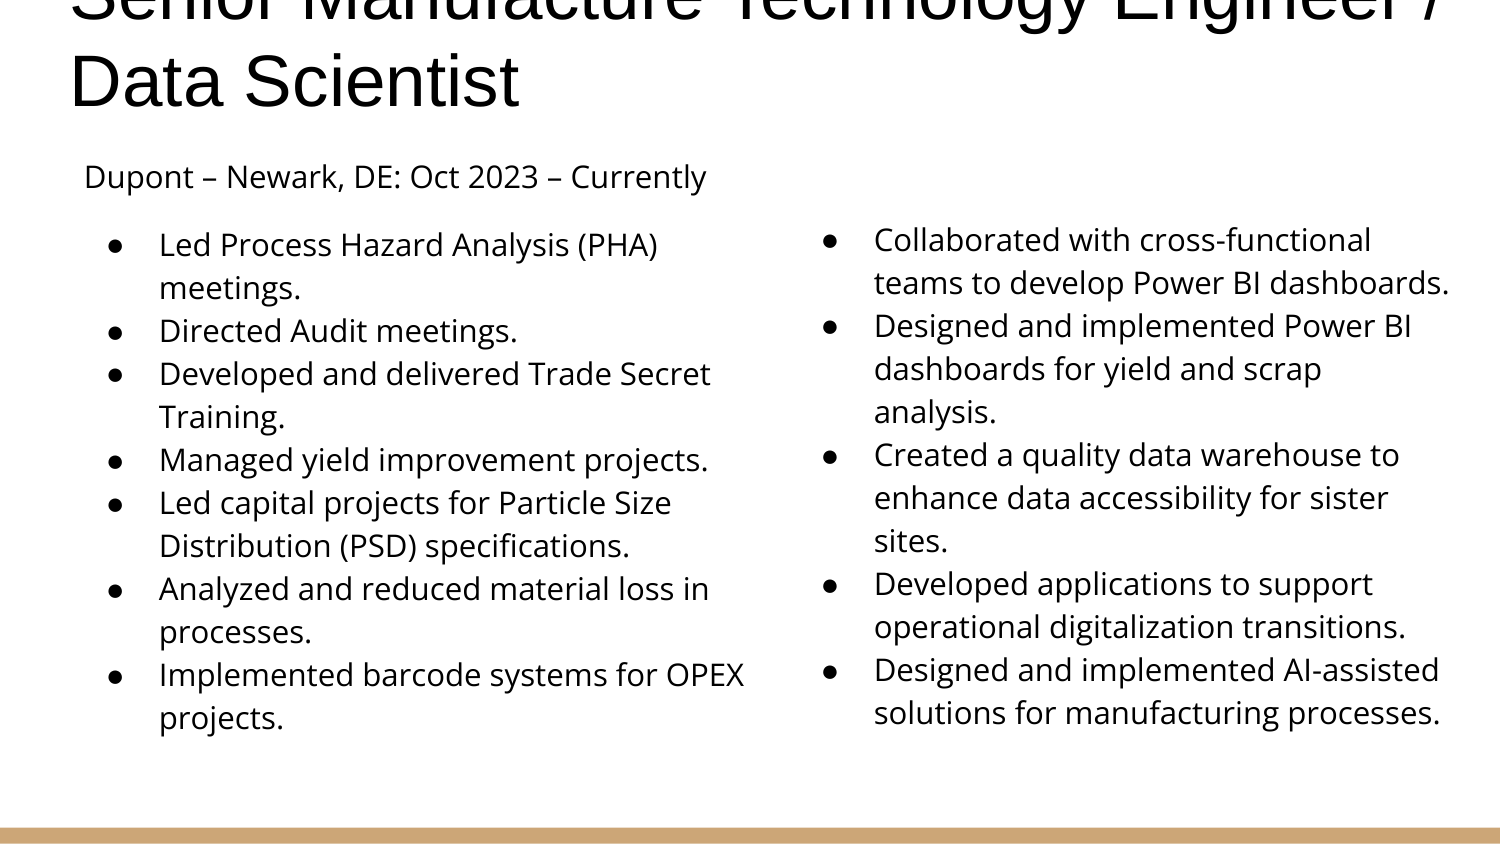

# Senior Manufacture Technology Engineer / Data Scientist
Dupont – Newark, DE: Oct 2023 – Currently
Led Process Hazard Analysis (PHA) meetings.
Directed Audit meetings.
Developed and delivered Trade Secret Training.
Managed yield improvement projects.
Led capital projects for Particle Size Distribution (PSD) specifications.
Analyzed and reduced material loss in processes.
Implemented barcode systems for OPEX projects.
Collaborated with cross-functional teams to develop Power BI dashboards.
Designed and implemented Power BI dashboards for yield and scrap analysis.
Created a quality data warehouse to enhance data accessibility for sister sites.
Developed applications to support operational digitalization transitions.
Designed and implemented AI-assisted solutions for manufacturing processes.